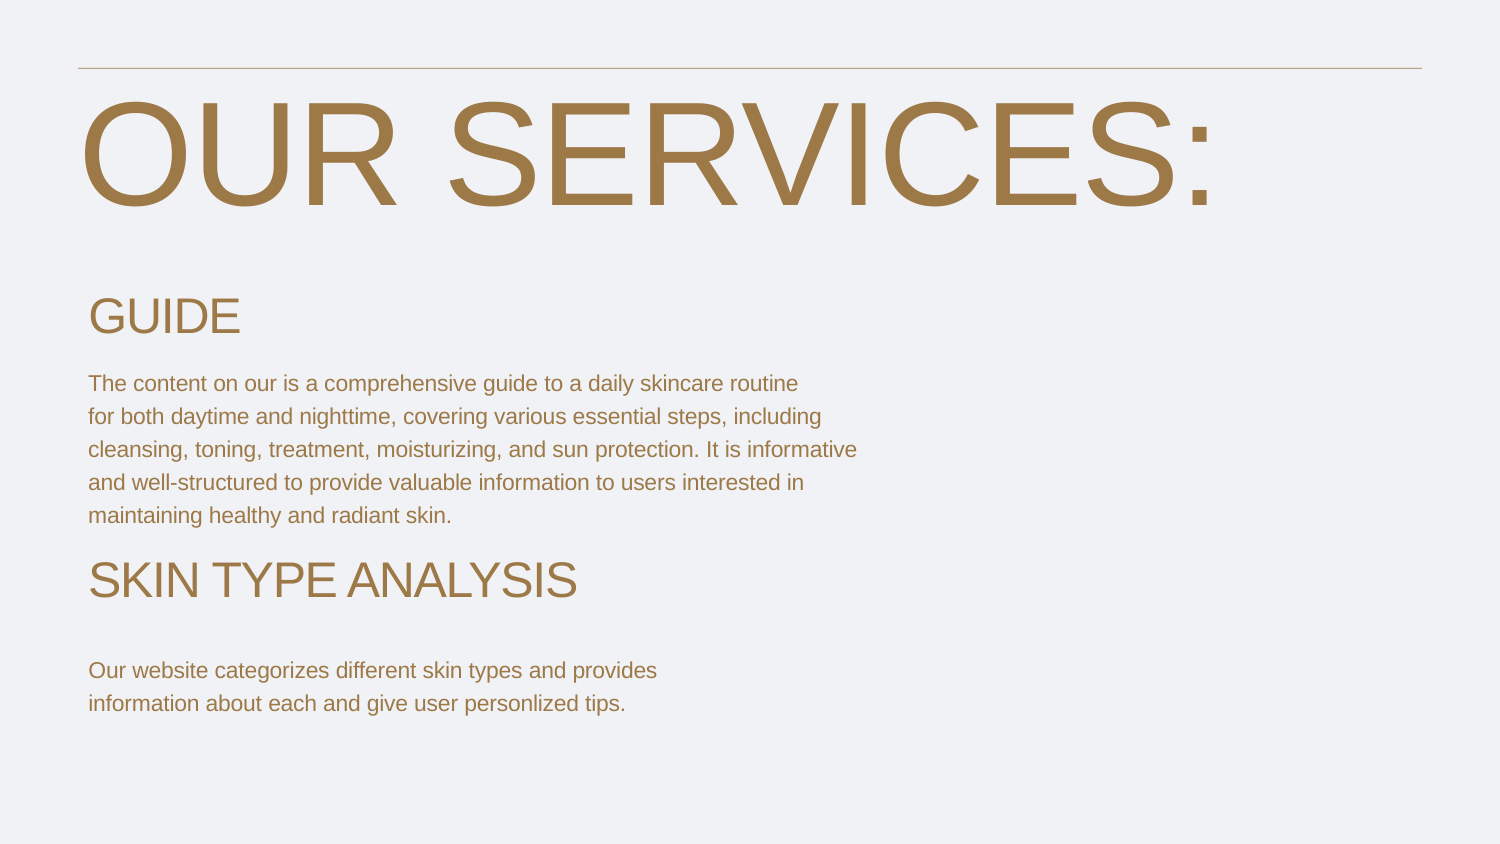

OUR SERVICES:
GUIDE
The content on our is a comprehensive guide to a daily skincare routine
for both daytime and nighttime, covering various essential steps, including
cleansing, toning, treatment, moisturizing, and sun protection. It is informative
and well-structured to provide valuable information to users interested in
maintaining healthy and radiant skin.
SKIN TYPE ANALYSIS
Our website categorizes different skin types and provides information about each and give user personlized tips.